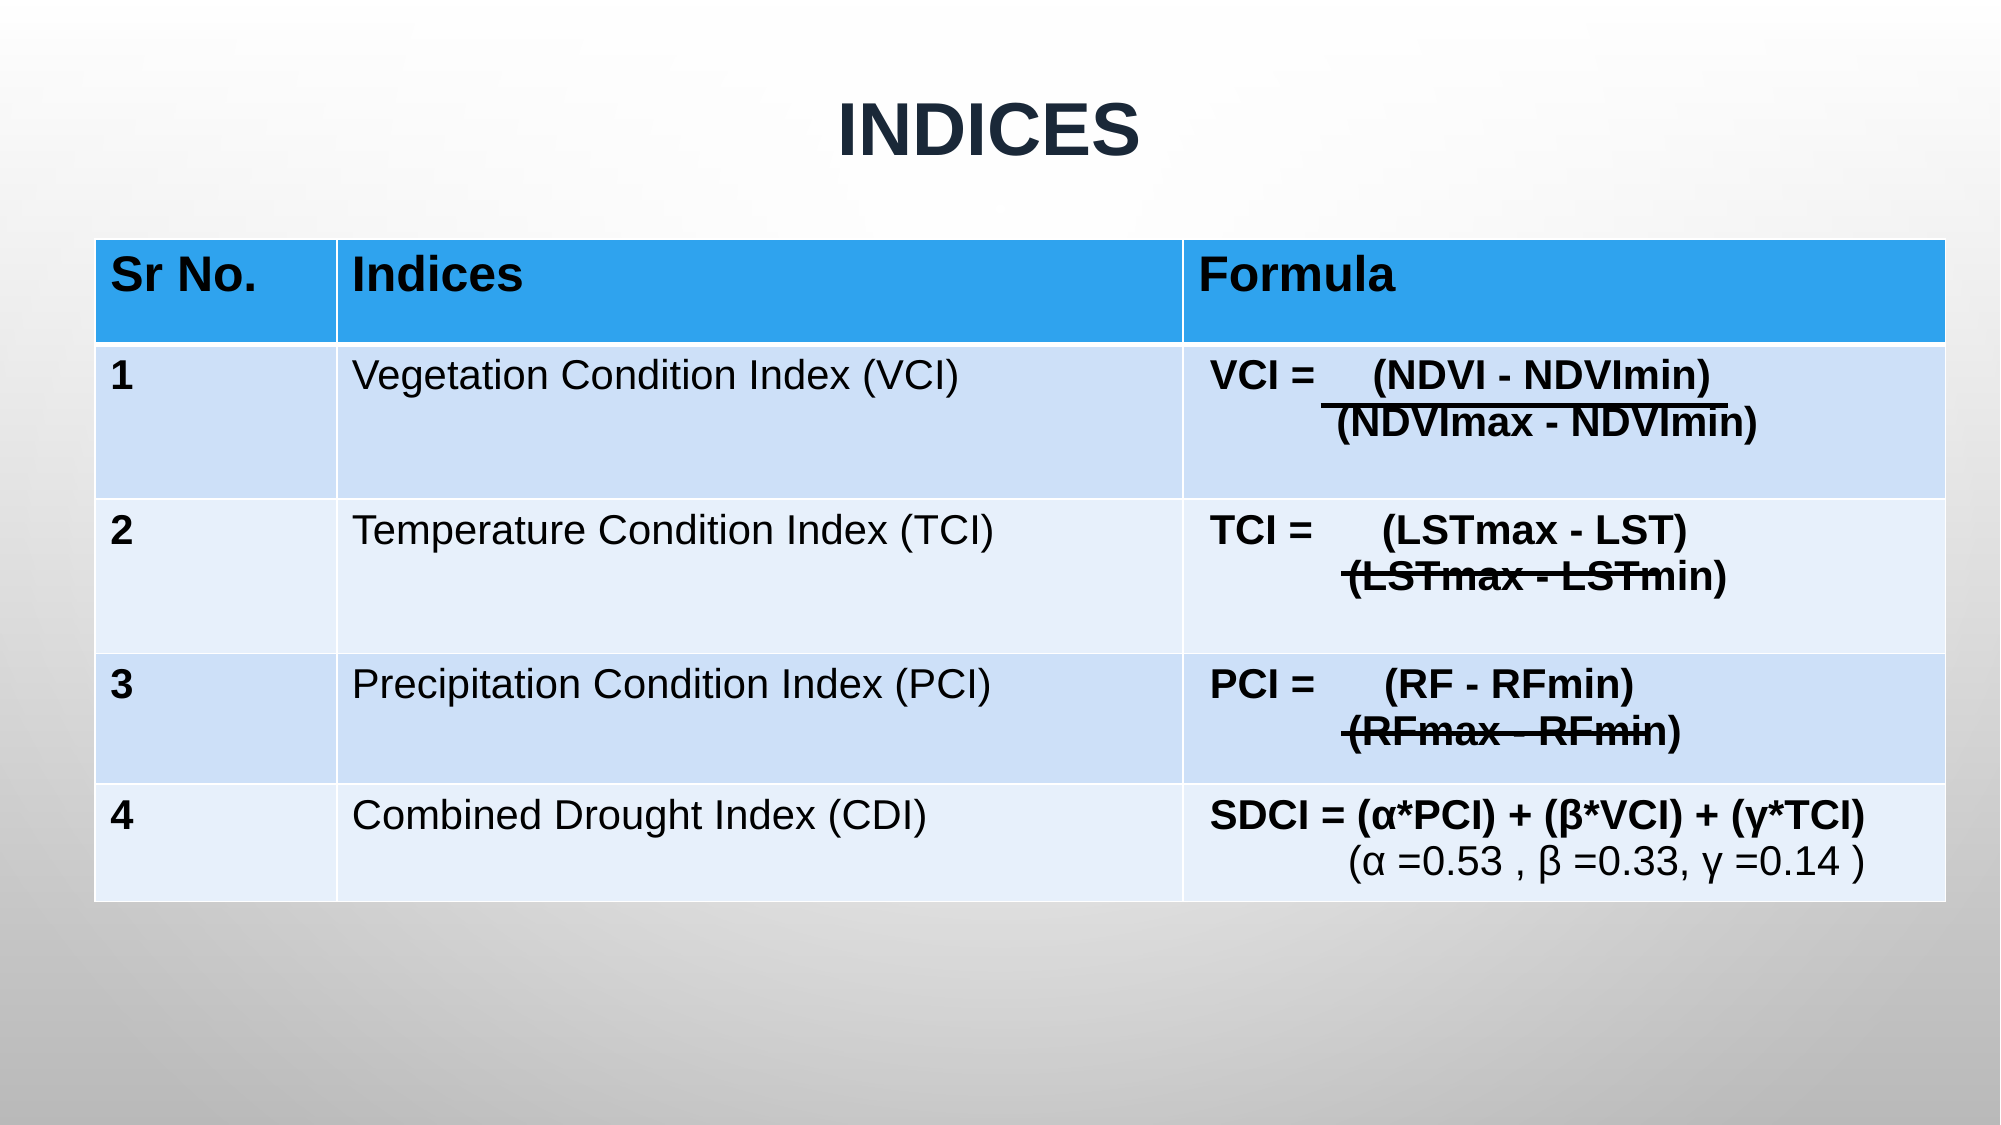

# INDICES
| Sr No. | Indices | Formula |
| --- | --- | --- |
| 1 | Vegetation Condition Index (VCI) | VCI = (NDVI - NDVImin) (NDVImax - NDVImin) |
| 2 | Temperature Condition Index (TCI) | TCI = (LSTmax - LST) (LSTmax - LSTmin) |
| 3 | Precipitation Condition Index (PCI) | PCI = (RF - RFmin) (RFmax - RFmin) |
| 4 | Combined Drought Index (CDI) | SDCI = (α\*PCI) + (β\*VCI) + (γ\*TCI) (α =0.53 , β =0.33, γ =0.14 ) |